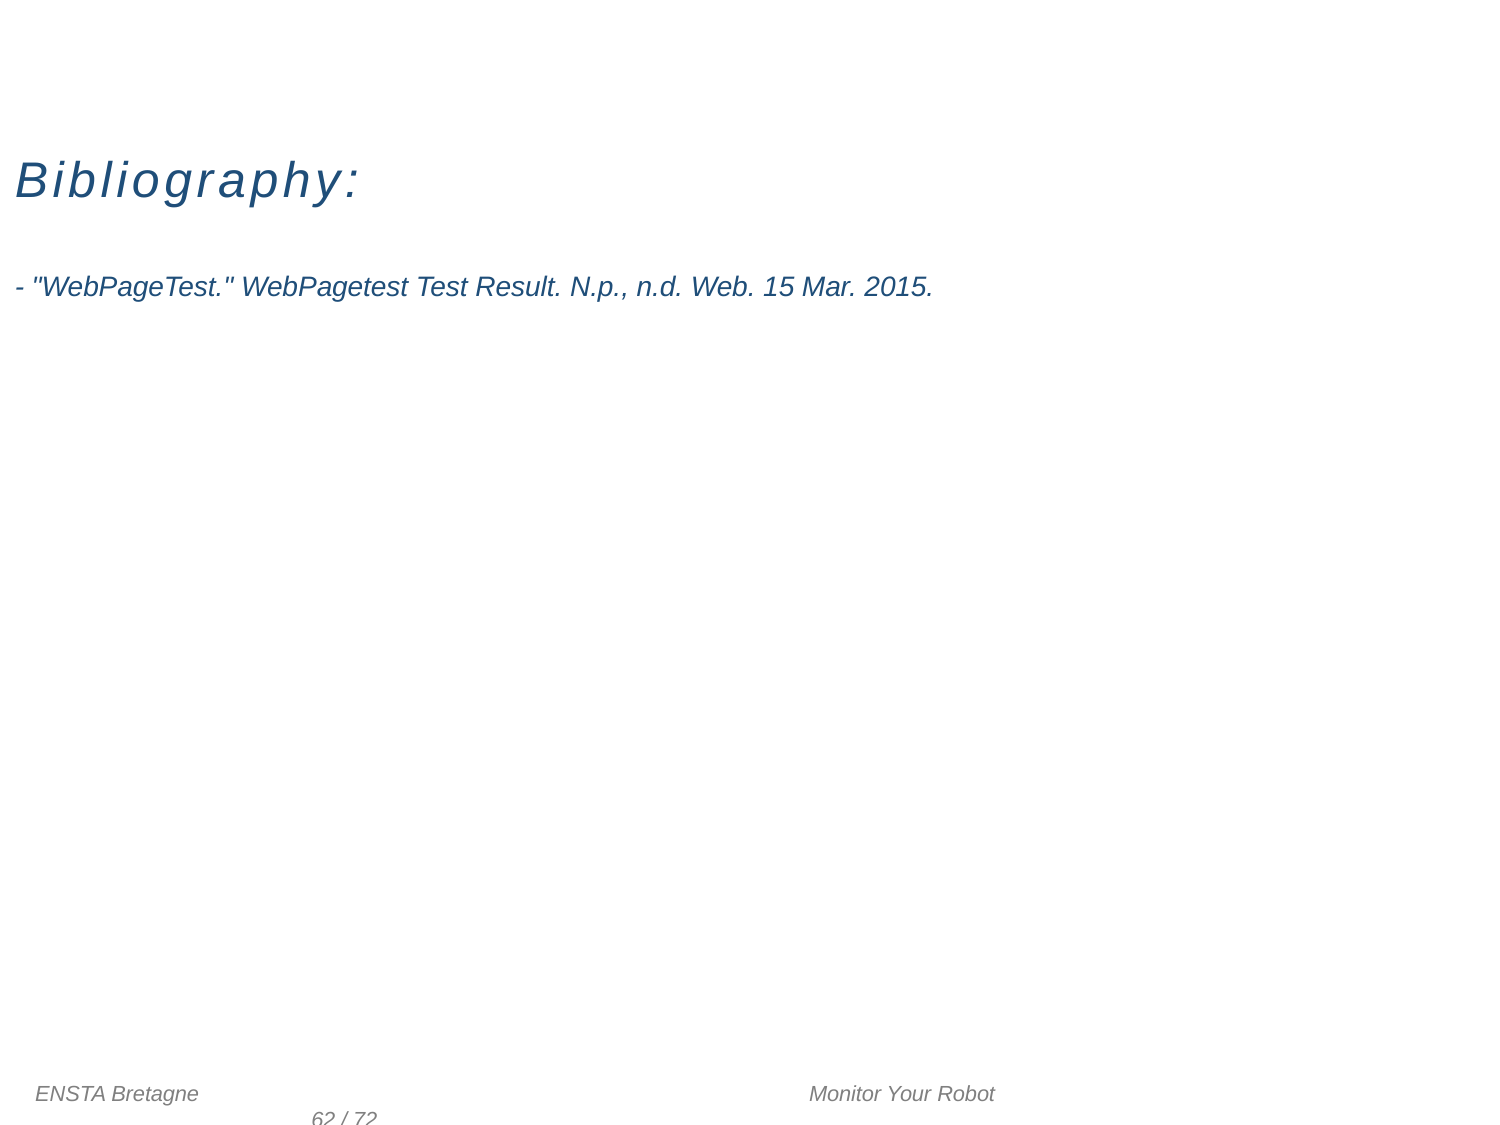

Bibliography:

- "WebPageTest." WebPagetest Test Result. N.p., n.d. Web. 15 Mar. 2015.

    ENSTA Bretagne 				        Monitor Your Robot 					62 / 72